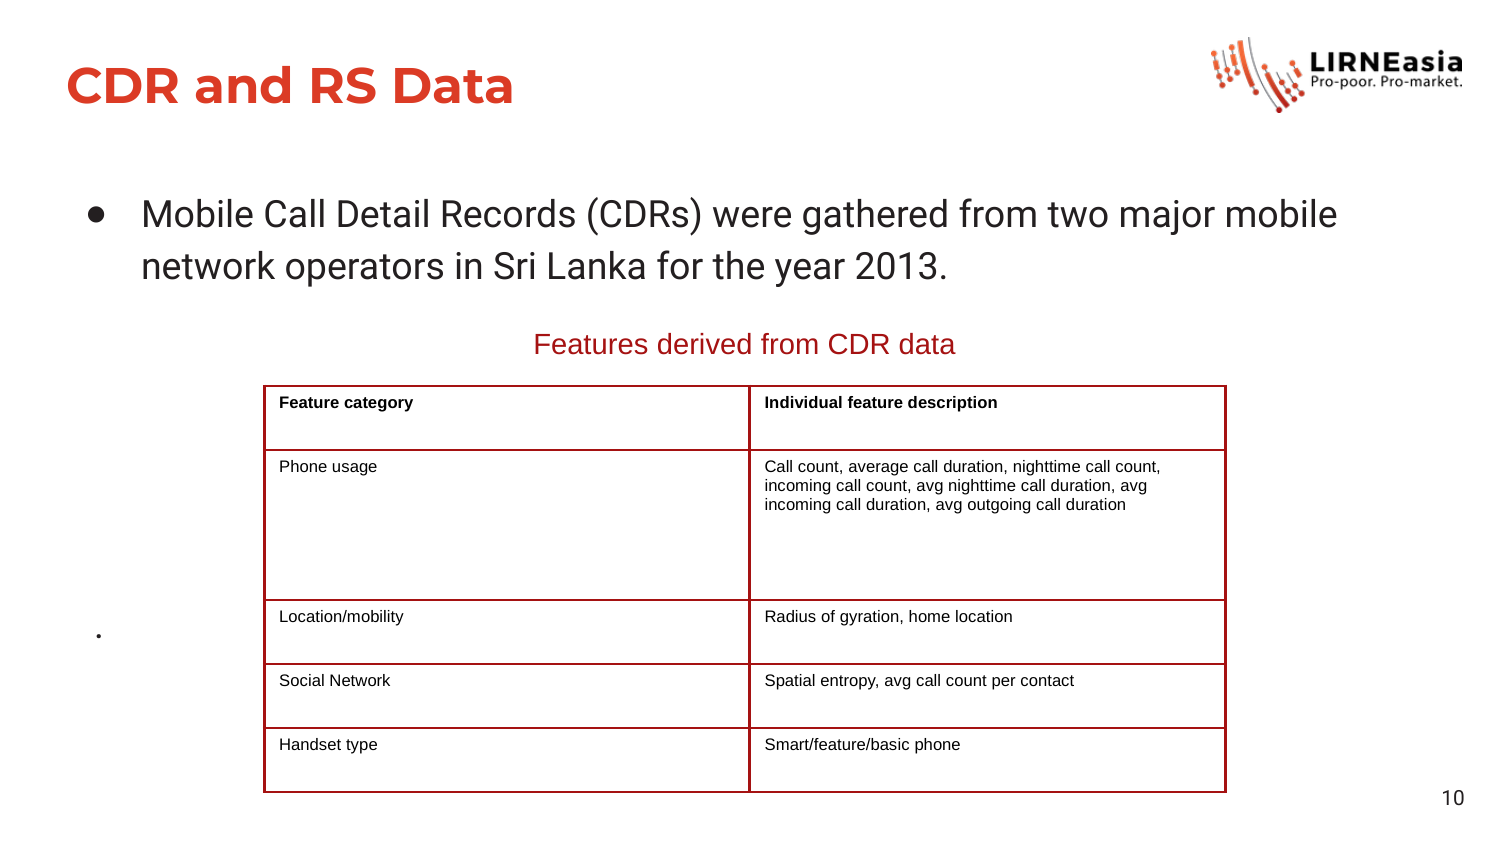

# CDR and RS Data
Mobile Call Detail Records (CDRs) were gathered from two major mobile network operators in Sri Lanka for the year 2013.

 .
Features derived from CDR data
| Feature category | Individual feature description |
| --- | --- |
| Phone usage | Call count, average call duration, nighttime call count, incoming call count, avg nighttime call duration, avg incoming call duration, avg outgoing call duration |
| Location/mobility | Radius of gyration, home location |
| Social Network | Spatial entropy, avg call count per contact |
| Handset type | Smart/feature/basic phone |
10